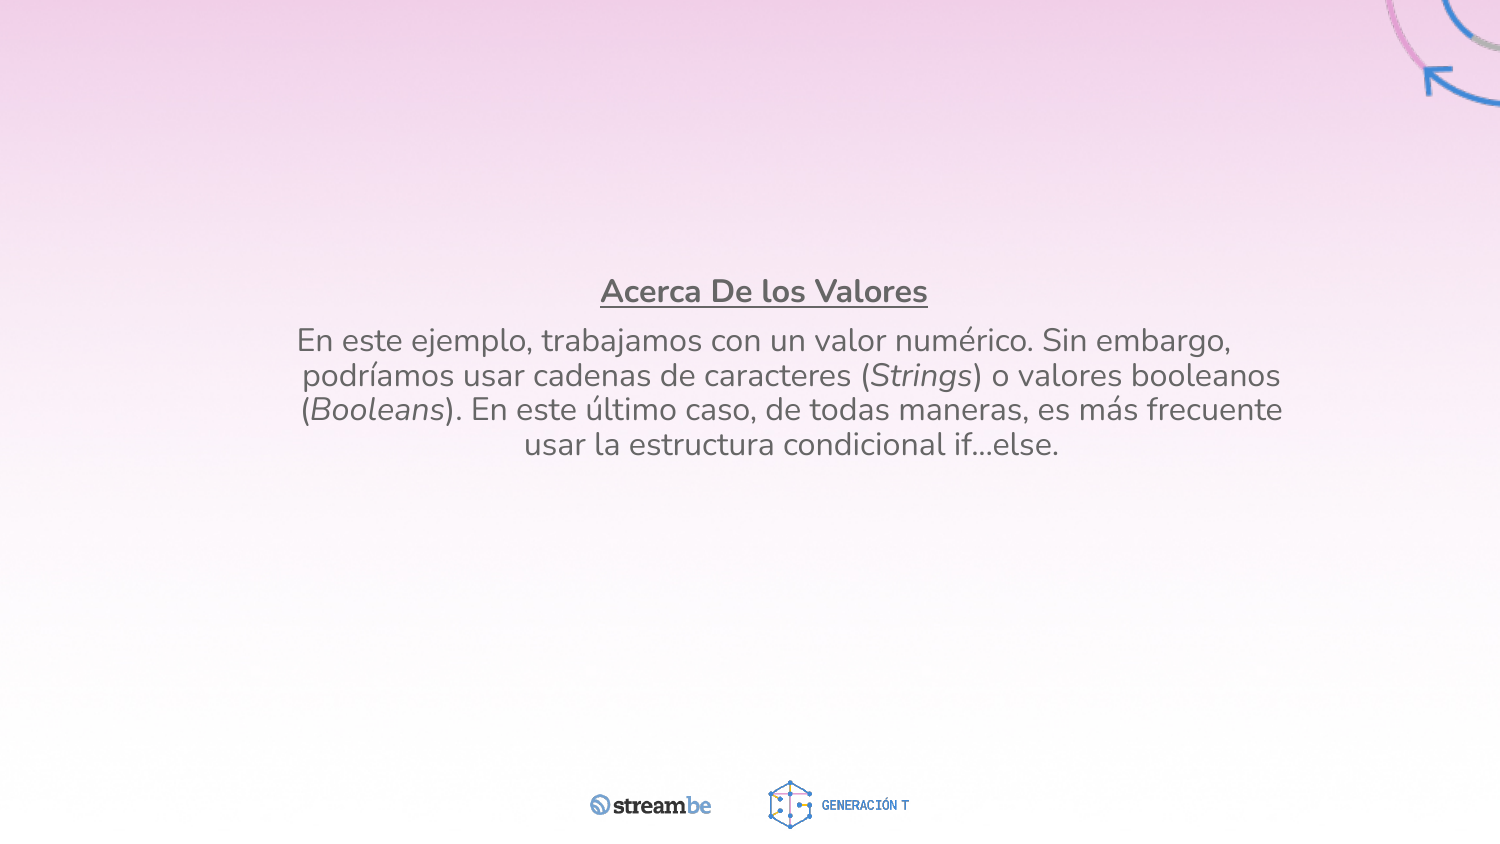

Acerca De los Valores
En este ejemplo, trabajamos con un valor numérico. Sin embargo, podríamos usar cadenas de caracteres (Strings) o valores booleanos (Booleans). En este último caso, de todas maneras, es más frecuente usar la estructura condicional if...else.